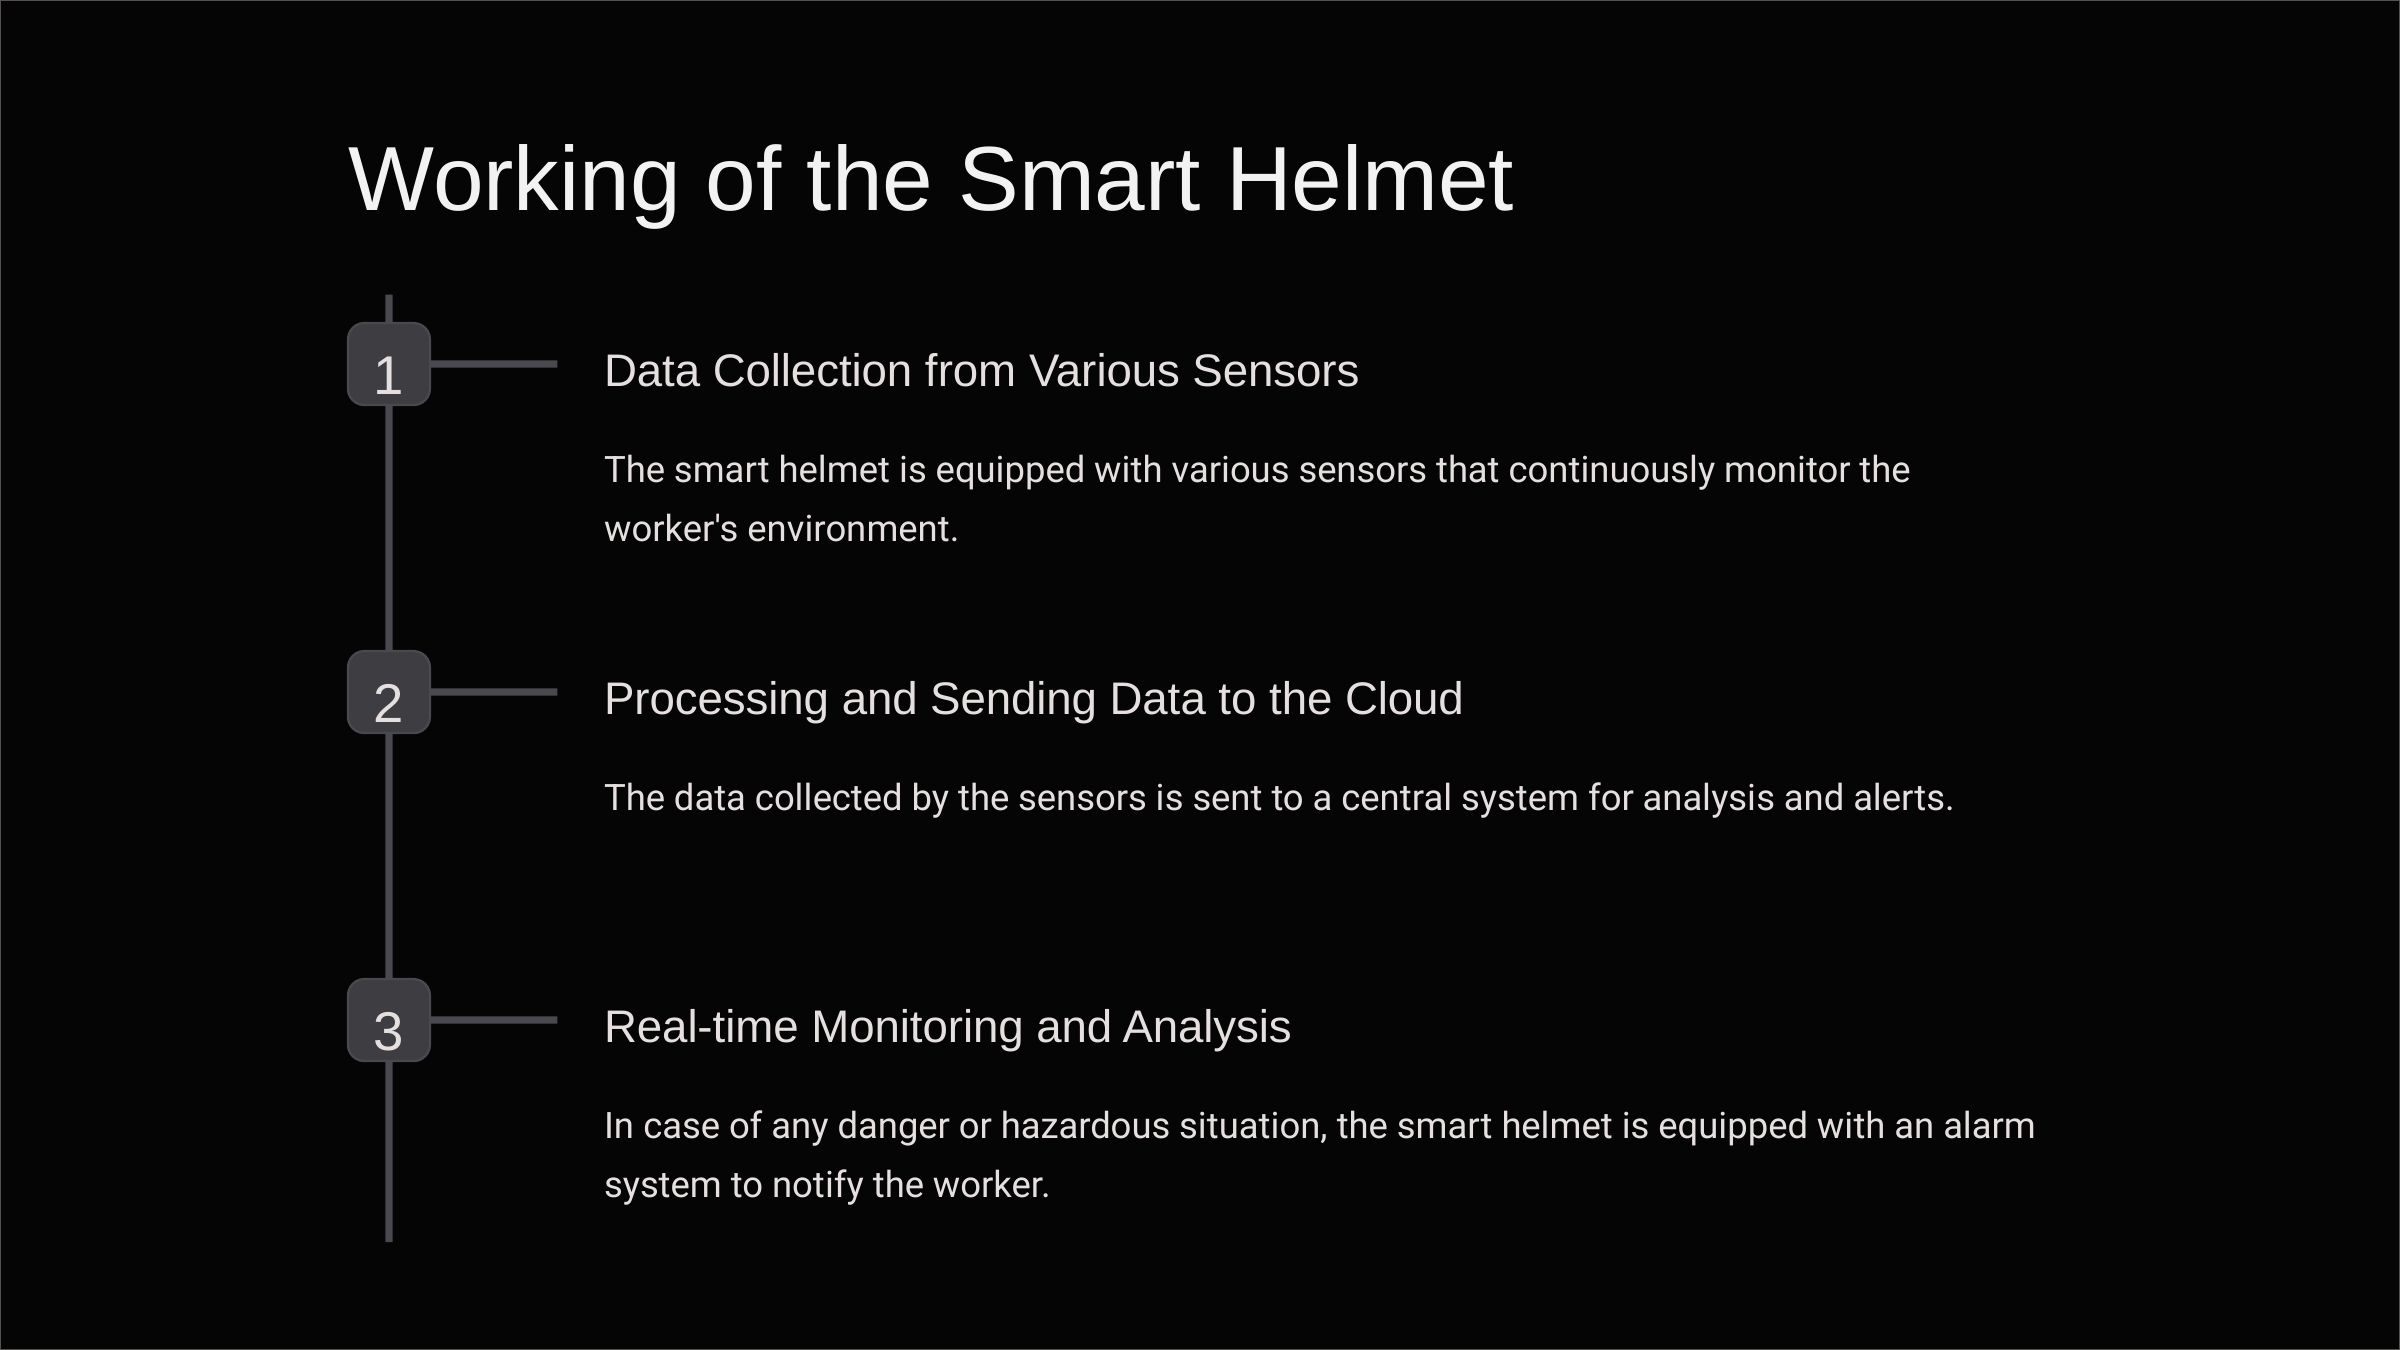

Working of the Smart Helmet

1
Data Collection from Various Sensors

The smart helmet is equipped with various sensors that continuously monitor the worker's environment.

2
Processing and Sending Data to the Cloud

The data collected by the sensors is sent to a central system for analysis and alerts.

3
Real-time Monitoring and Analysis

In case of any danger or hazardous situation, the smart helmet is equipped with an alarm system to notify the worker.